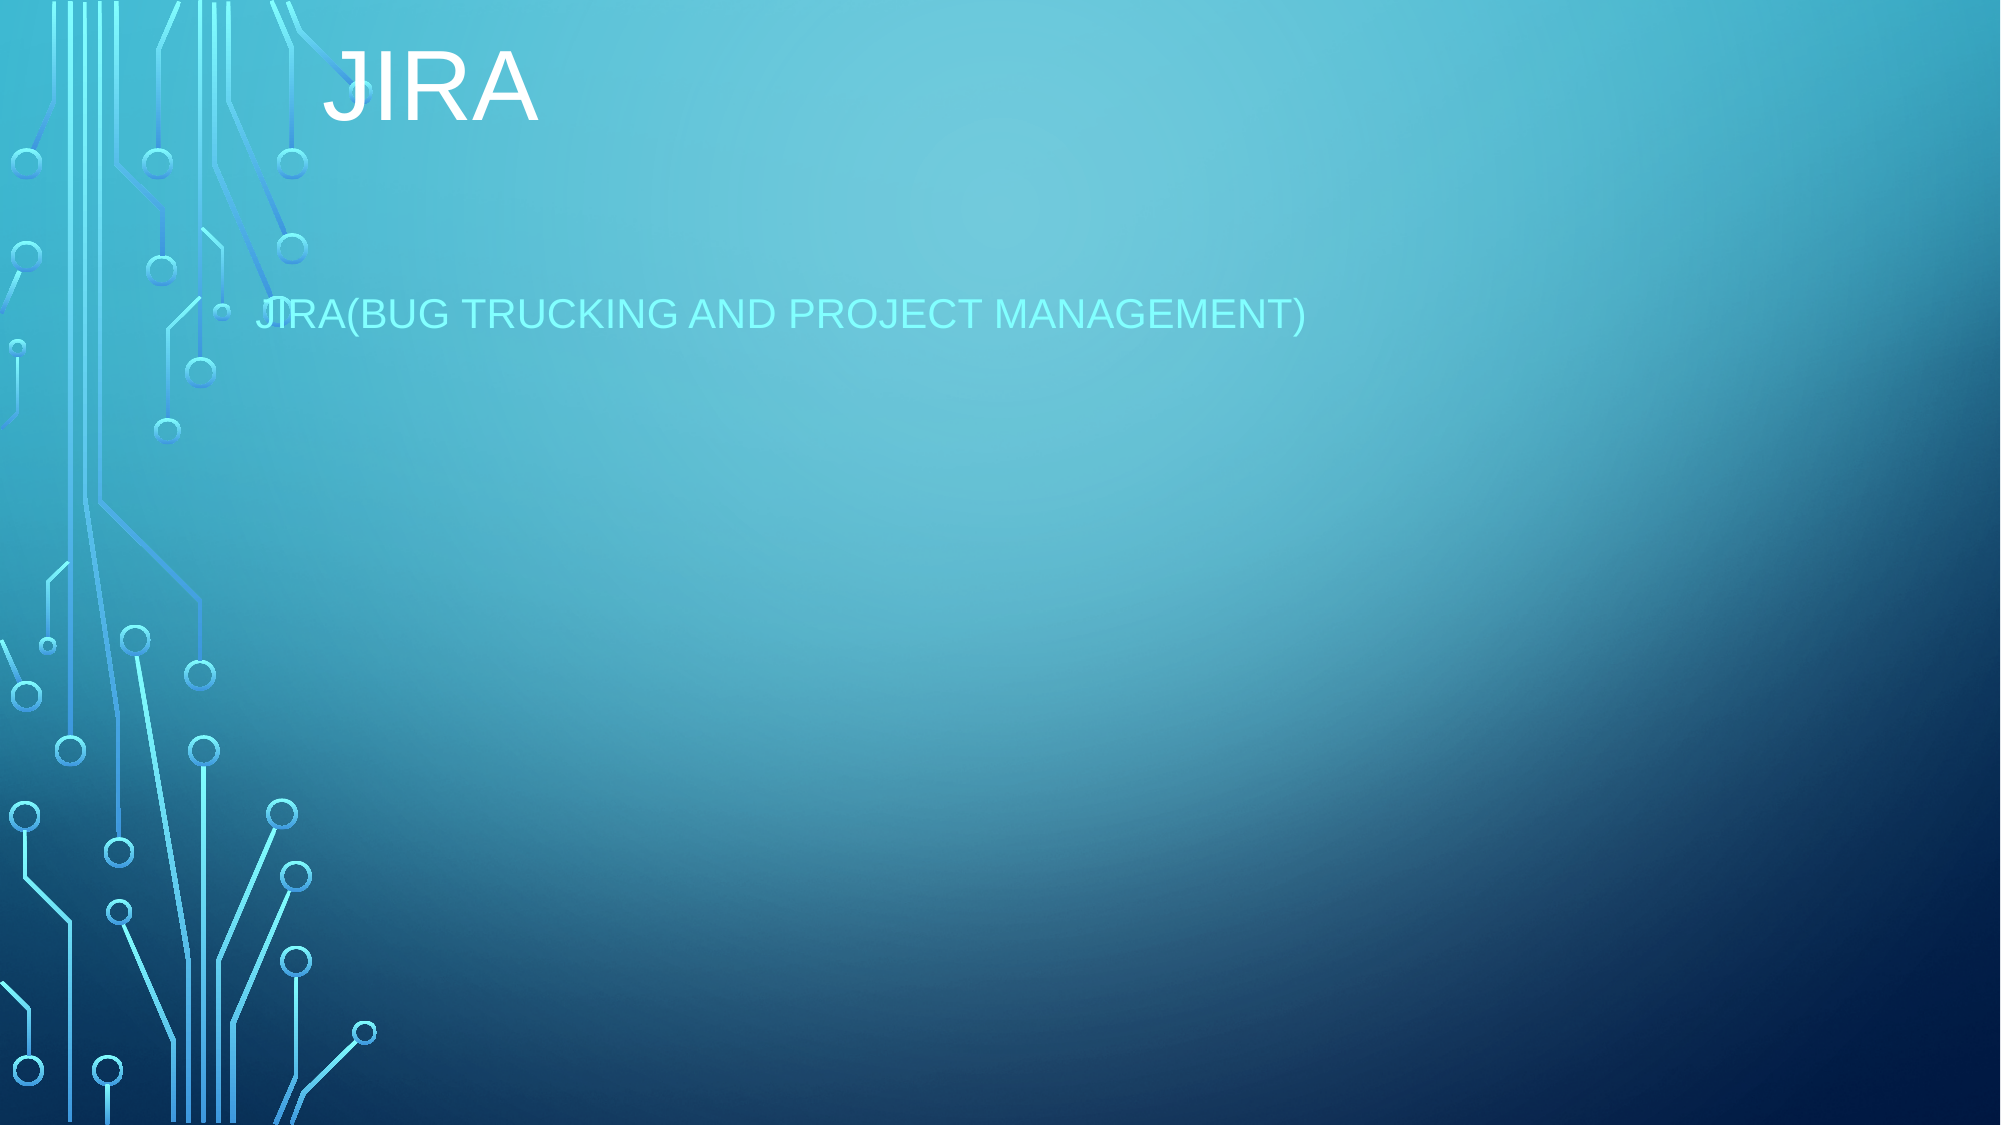

# Jira
Jira(Bug trucking and project Management)